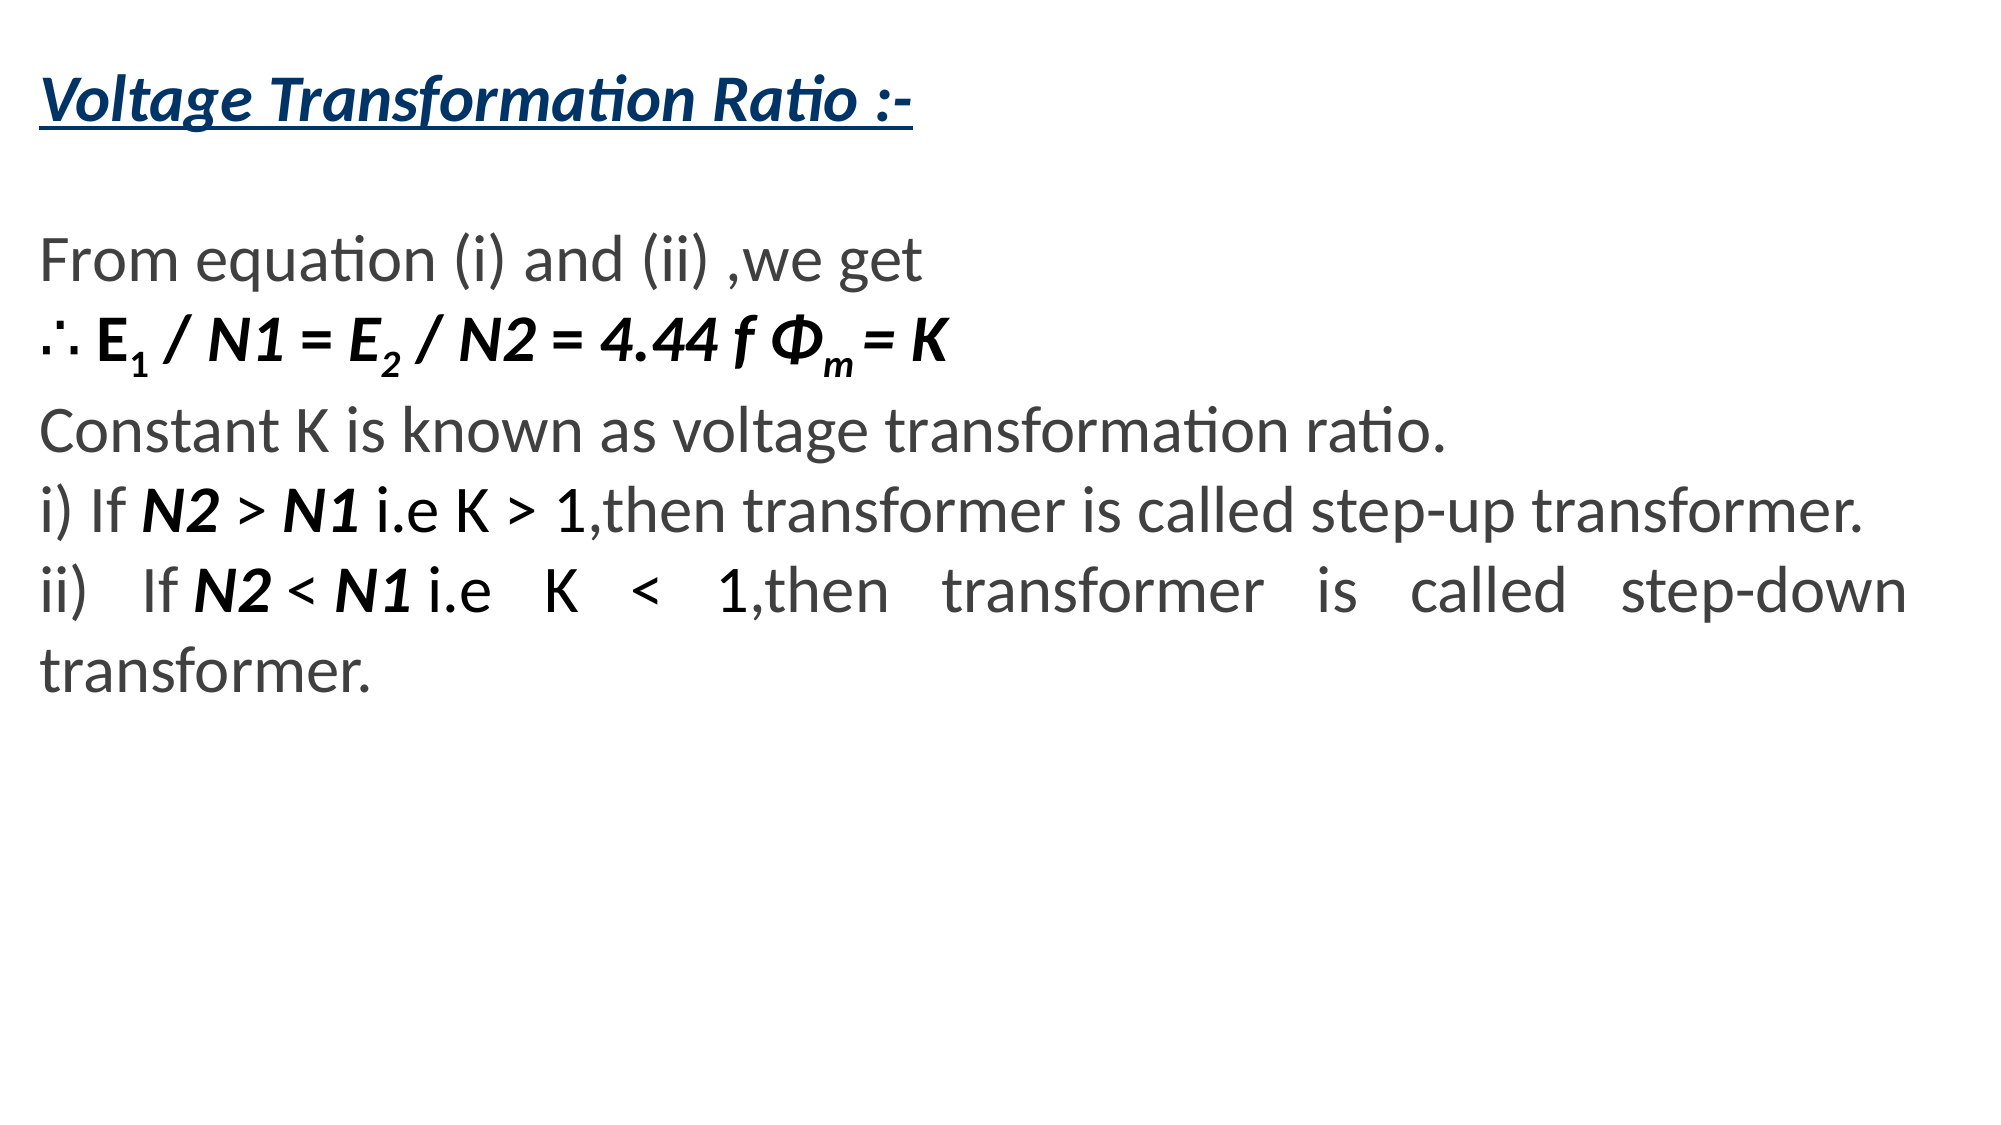

Voltage Transformation Ratio :-
.
From equation (i) and (ii) ,we get
∴ E1 / N1 = E2 / N2 = 4.44 f Φm = K
Constant K is known as voltage transformation ratio.
i) If N2 > N1 i.e K > 1,then transformer is called step-up transformer.
ii) If N2 < N1 i.e K < 1,then transformer is called step-down transformer.